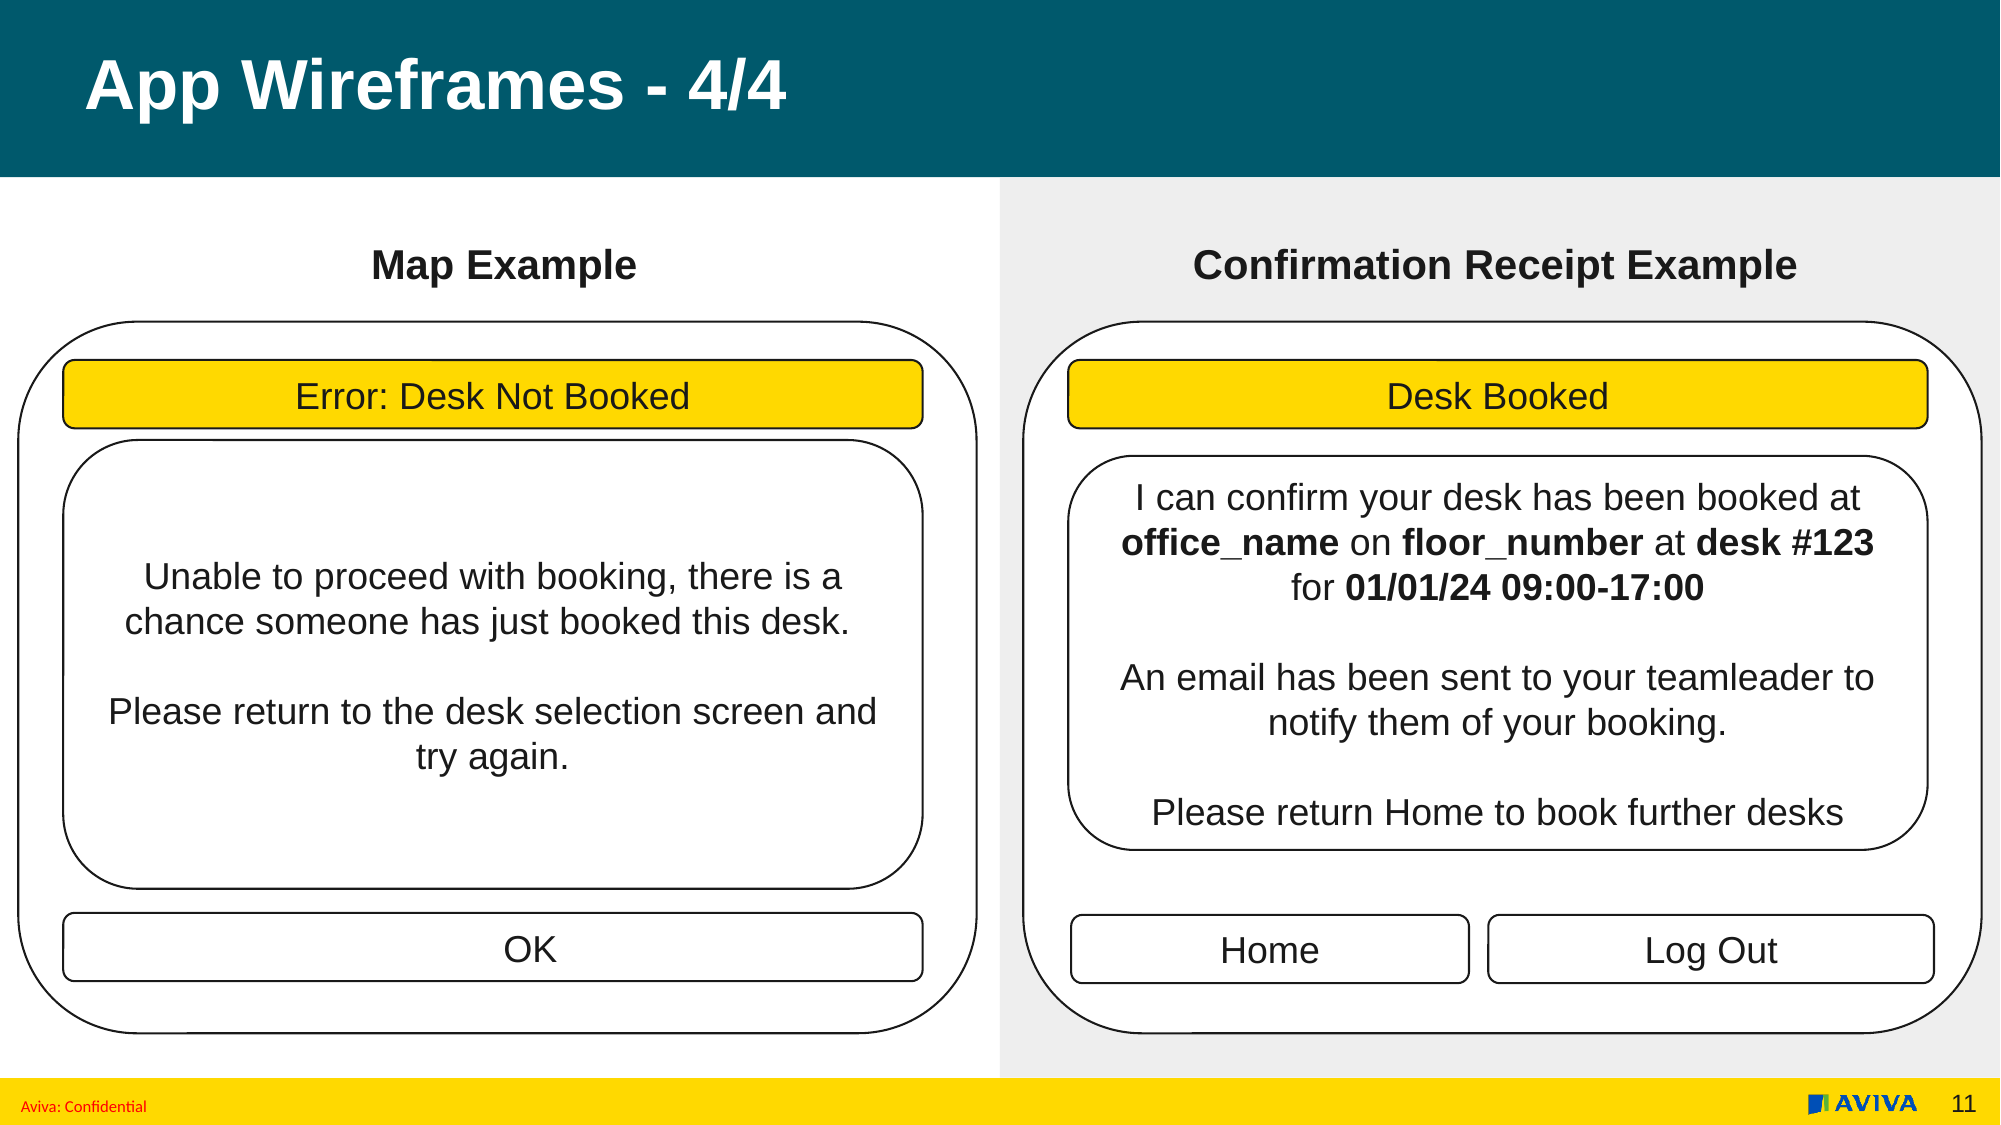

# App Wireframes - 4/4
Map Example
Confirmation Receipt Example

Error: Desk Not Booked
Desk Booked
Unable to proceed with booking, there is a chance someone has just booked this desk.
Please return to the desk selection screen and try again.
I can confirm your desk has been booked at office_name on floor_number at desk #123 for 01/01/24 09:00-17:00
An email has been sent to your teamleader to notify them of your booking.

Please return Home to book further desks
OK
Home
Log Out